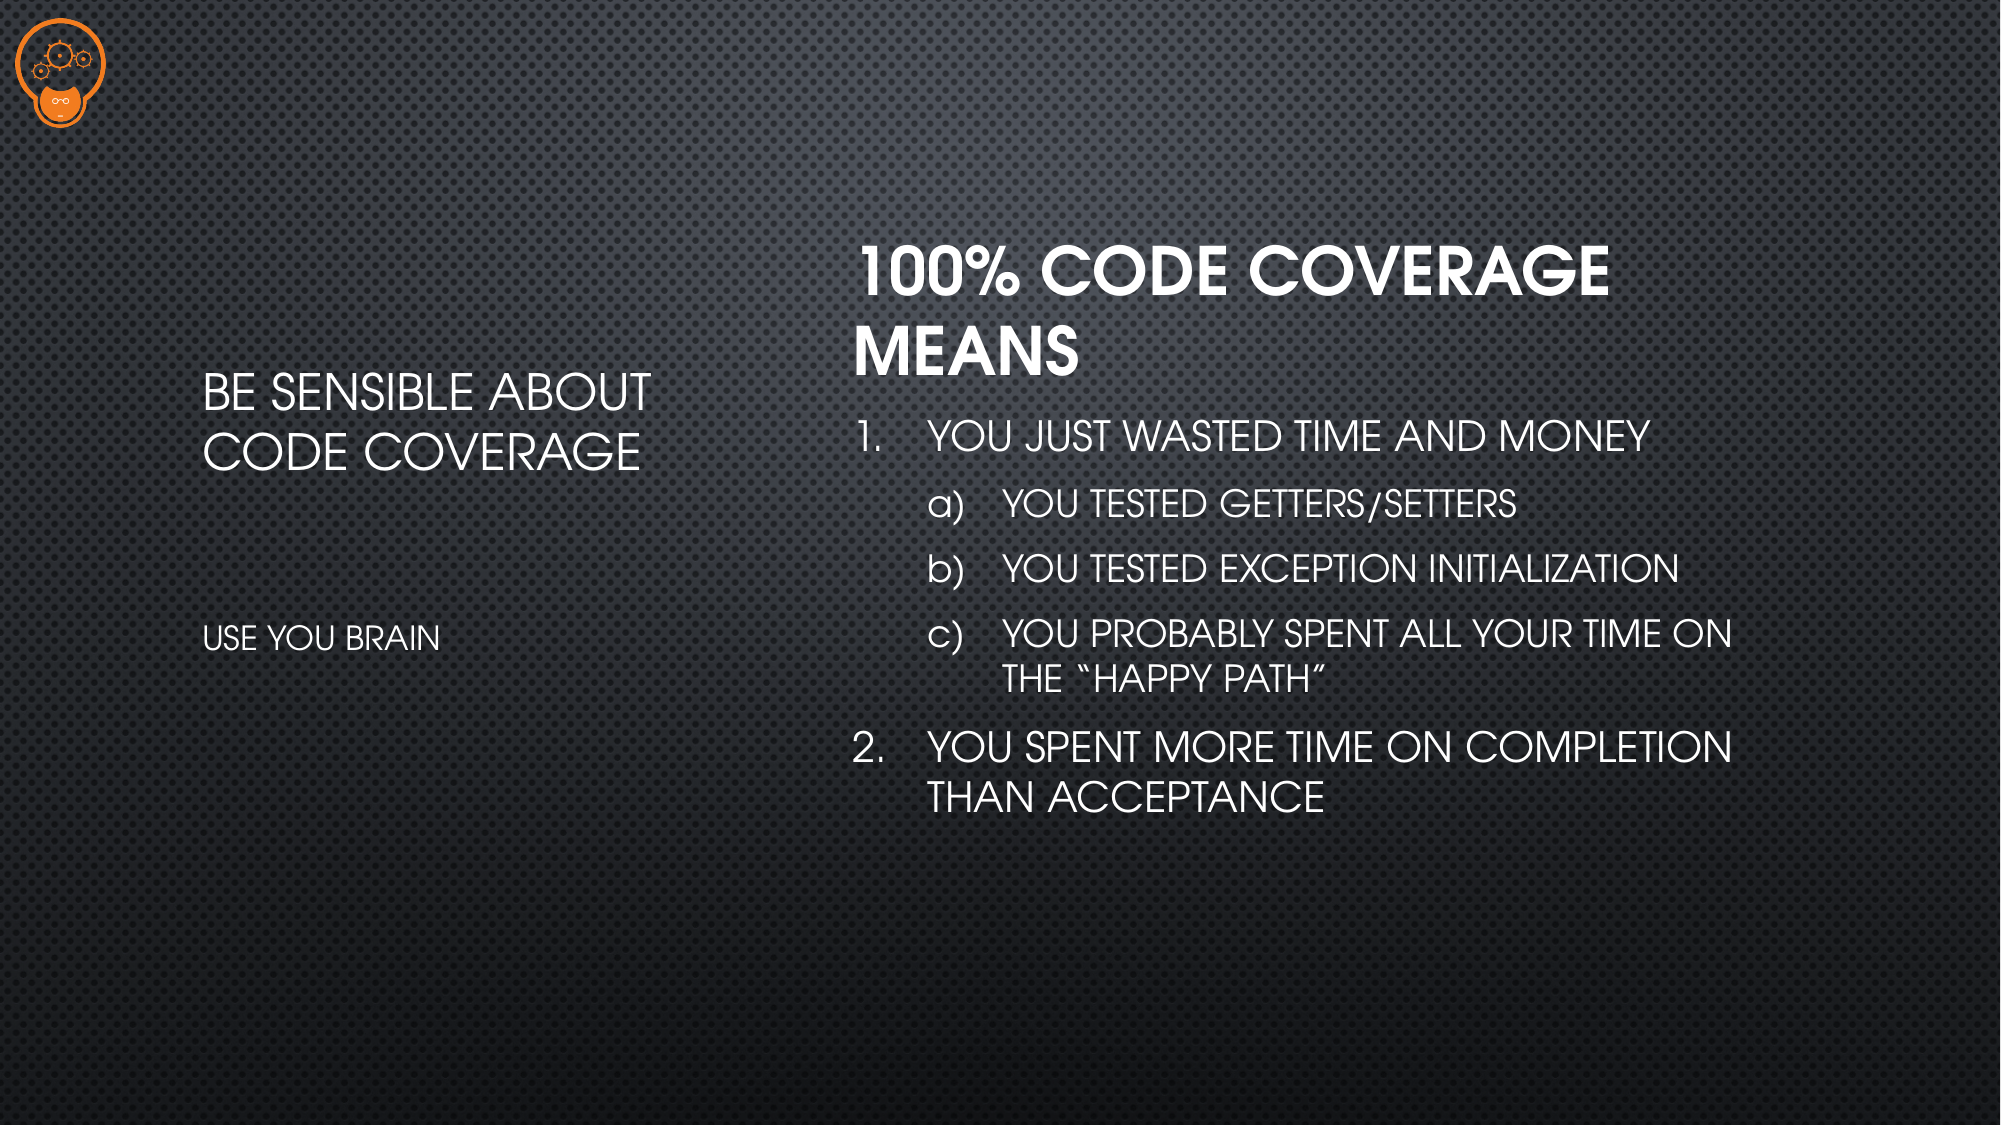

100% Code Coverage Means
You just Wasted Time and Money
You Tested Getters/Setters
You Tested Exception Initialization
You Probably Spent All Your Time on the “Happy Path”
You Spent More Time on Completion Than Acceptance
# Be Sensible About Code Coverage
Use You Brain